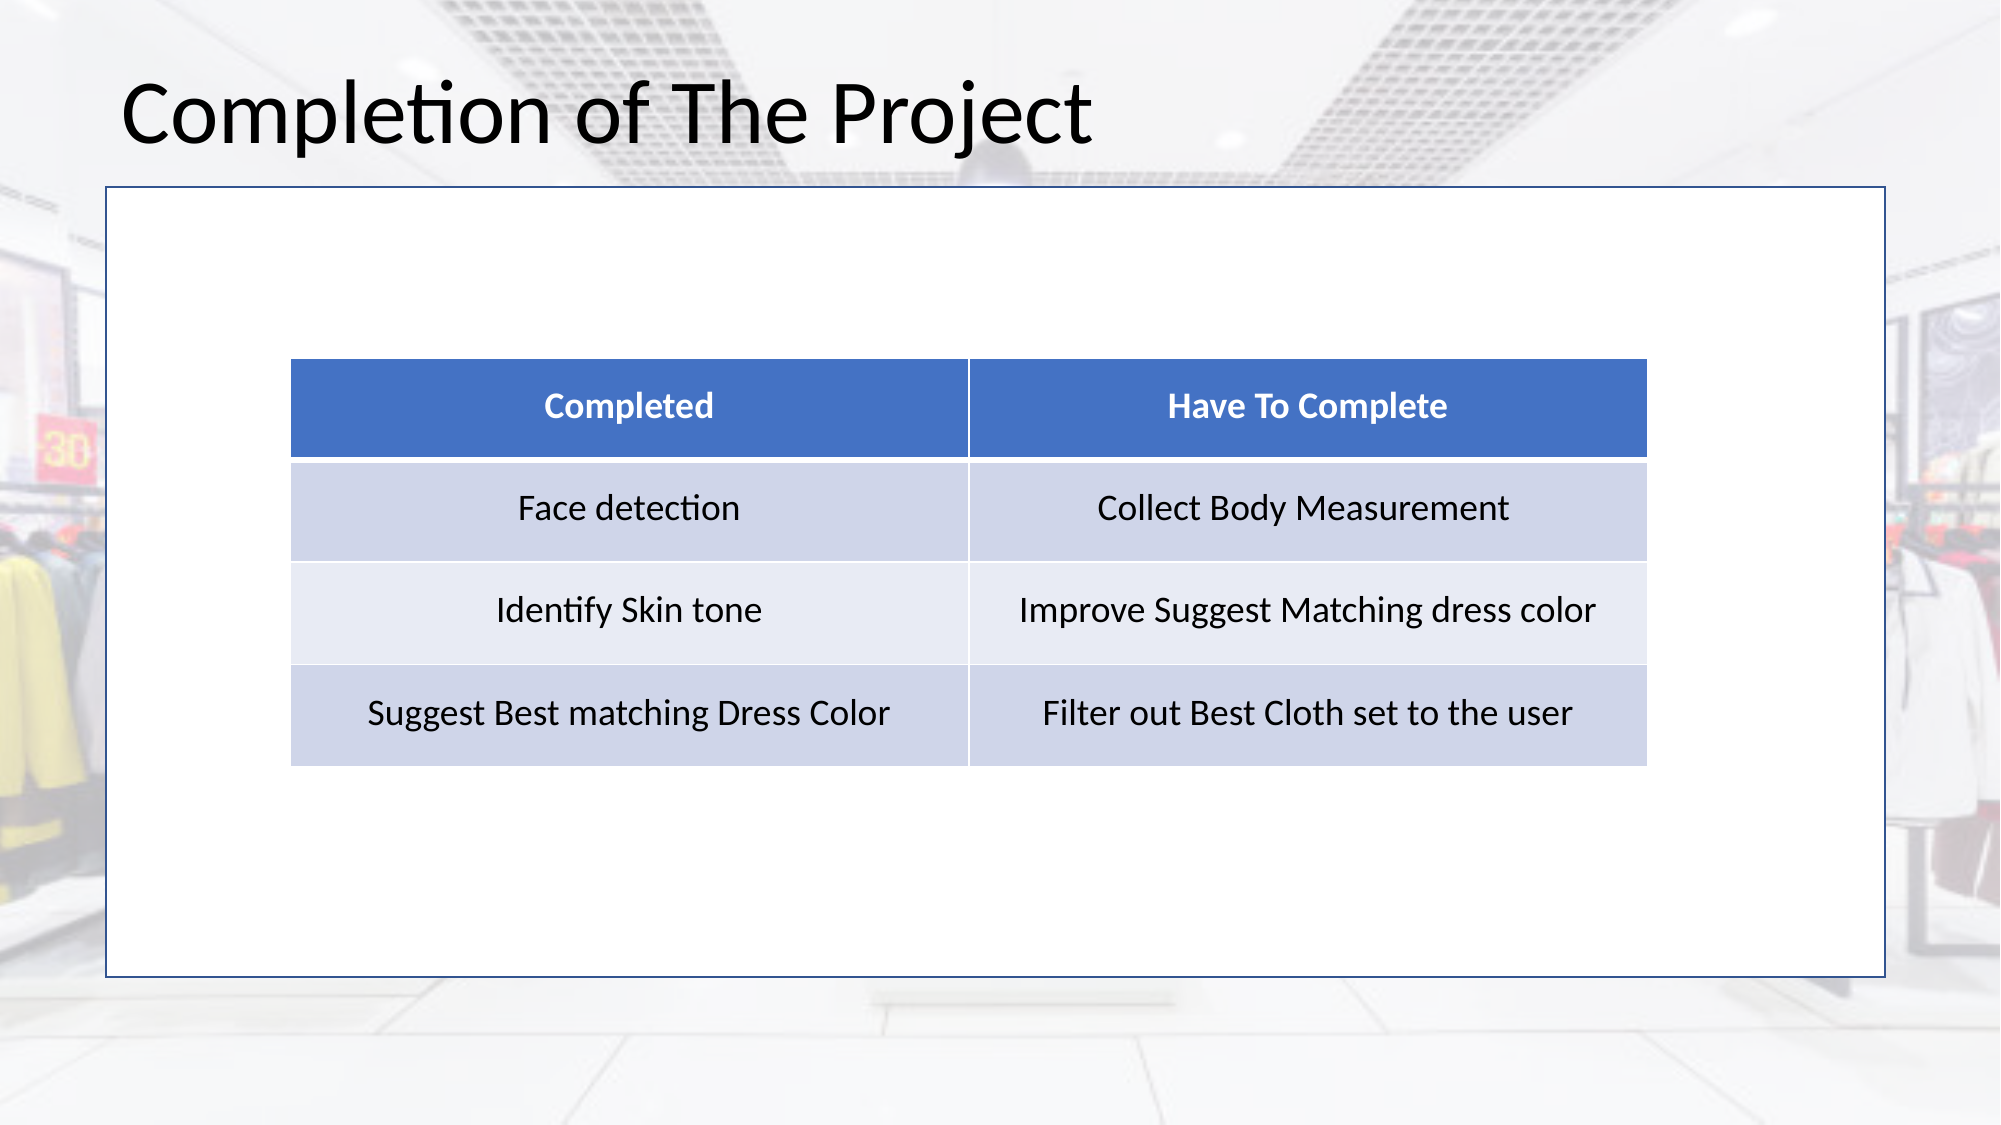

# Completion of The Project

Smart Phone
Clear Background
Internet Connection

| Completed | Have To Complete |
| --- | --- |
| Face detection | Collect Body Measurement |
| Identify Skin tone | Improve Suggest Matching dress color |
| Suggest Best matching Dress Color | Filter out Best Cloth set to the user |